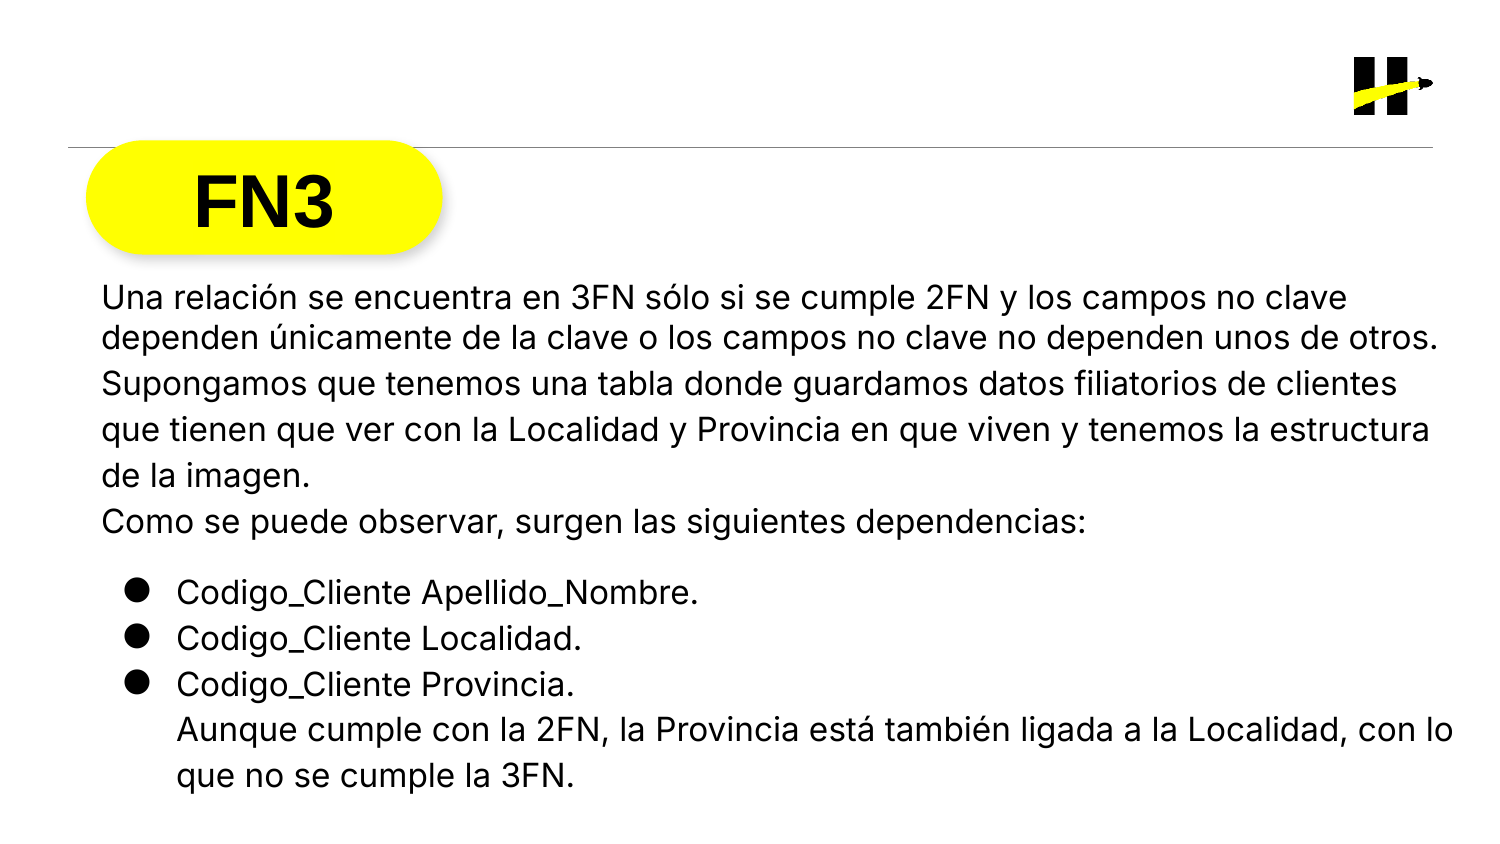

FN3
Una relación se encuentra en 3FN sólo si se cumple 2FN y los campos no clave dependen únicamente de la clave o los campos no clave no dependen unos de otros.
Supongamos que tenemos una tabla donde guardamos datos filiatorios de clientes que tienen que ver con la Localidad y Provincia en que viven y tenemos la estructura de la imagen.
Como se puede observar, surgen las siguientes dependencias:
Codigo_Cliente Apellido_Nombre.
Codigo_Cliente Localidad.
Codigo_Cliente Provincia.
Aunque cumple con la 2FN, la Provincia está también ligada a la Localidad, con lo que no se cumple la 3FN.